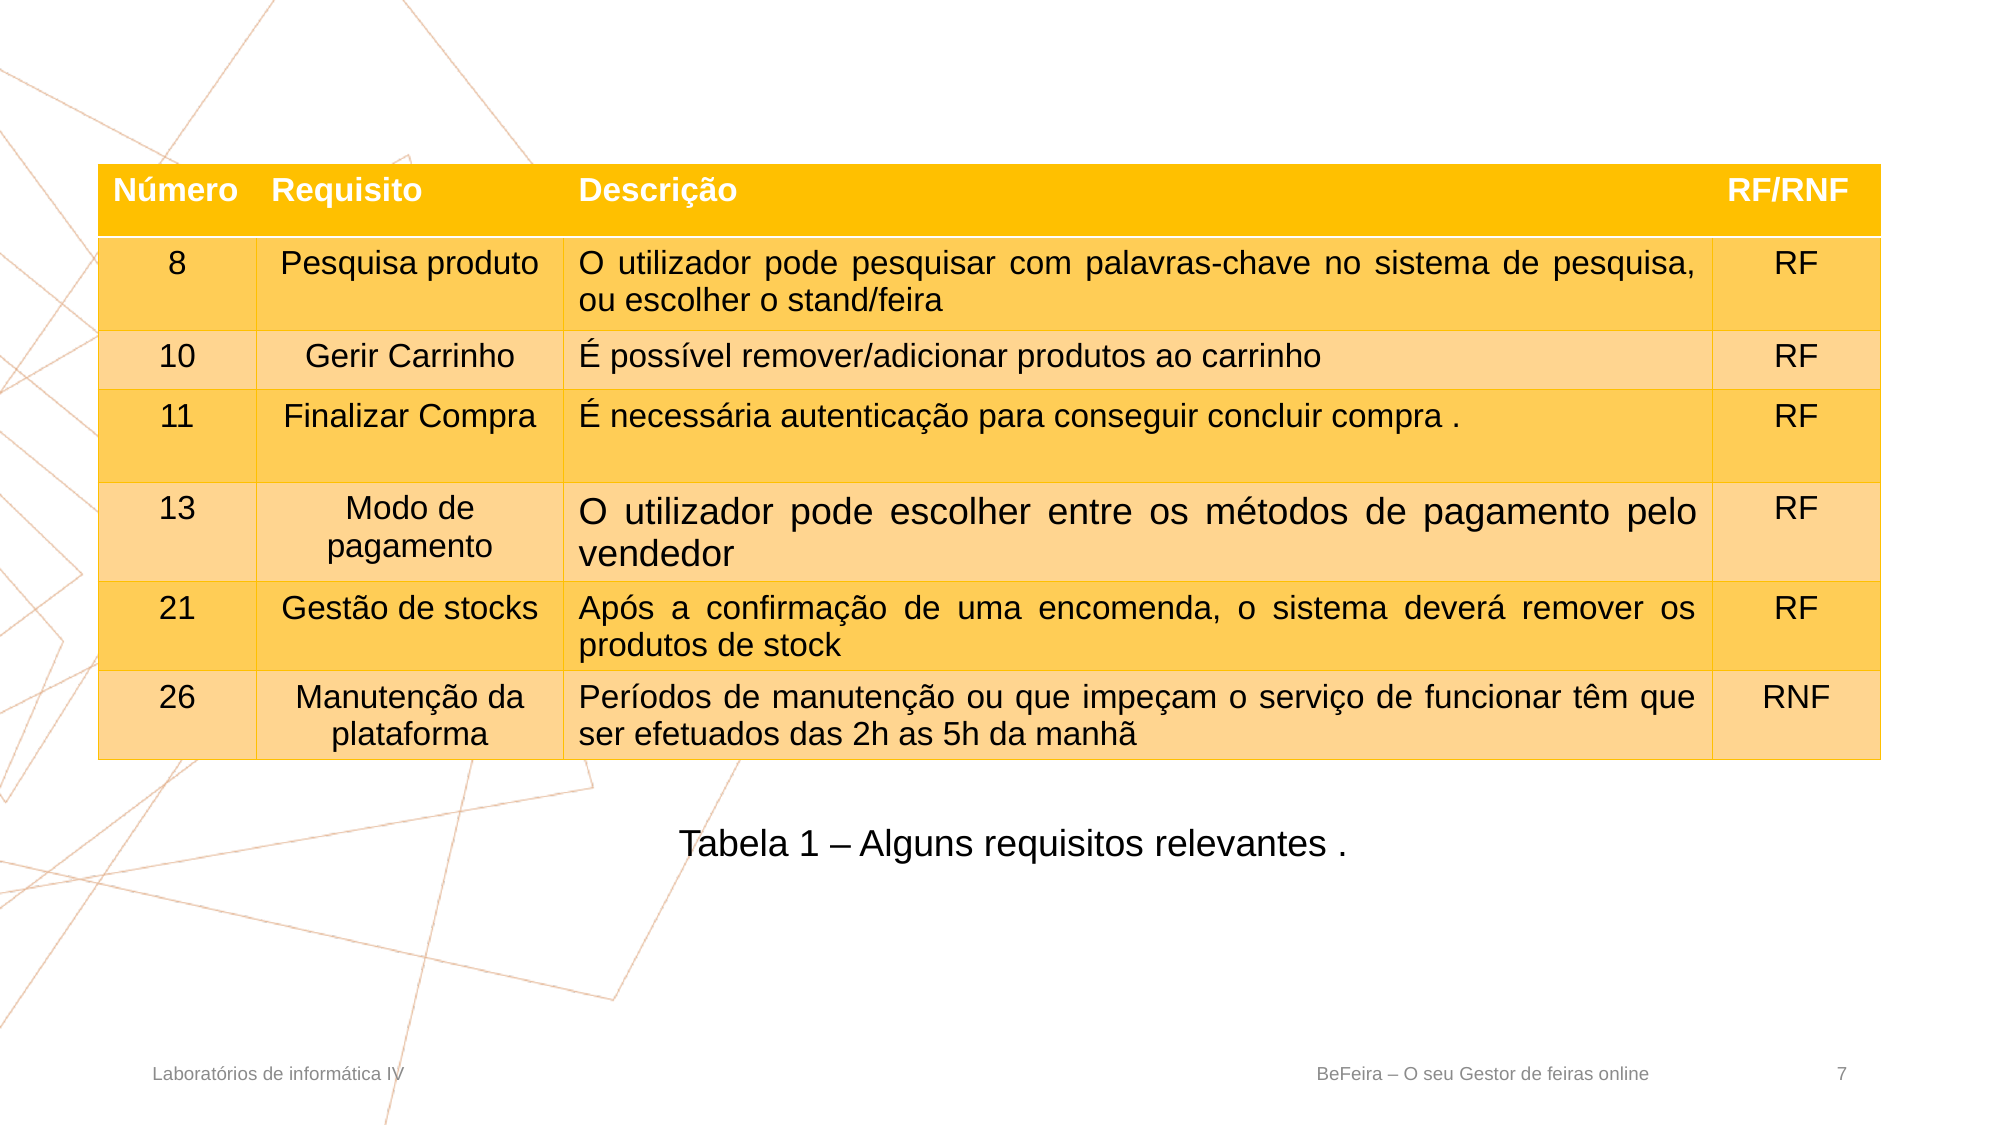

| Número | Requisito | Descrição | RF/RNF |
| --- | --- | --- | --- |
| 8 | Pesquisa produto | O utilizador pode pesquisar com palavras-chave no sistema de pesquisa, ou escolher o stand/feira | RF |
| 10 | Gerir Carrinho | É possível remover/adicionar produtos ao carrinho | RF |
| 11 | Finalizar Compra | É necessária autenticação para conseguir concluir compra . | RF |
| 13 | Modo de pagamento | O utilizador pode escolher entre os métodos de pagamento pelo vendedor | RF |
| 21 | Gestão de stocks | Após a confirmação de uma encomenda, o sistema deverá remover os produtos de stock | RF |
| 26 | Manutenção da plataforma | Períodos de manutenção ou que impeçam o serviço de funcionar têm que ser efetuados das 2h as 5h da manhã | RNF |
#
Tabela 1 – Alguns requisitos relevantes .
Laboratórios de informática IV
BeFeira – O seu Gestor de feiras online
7